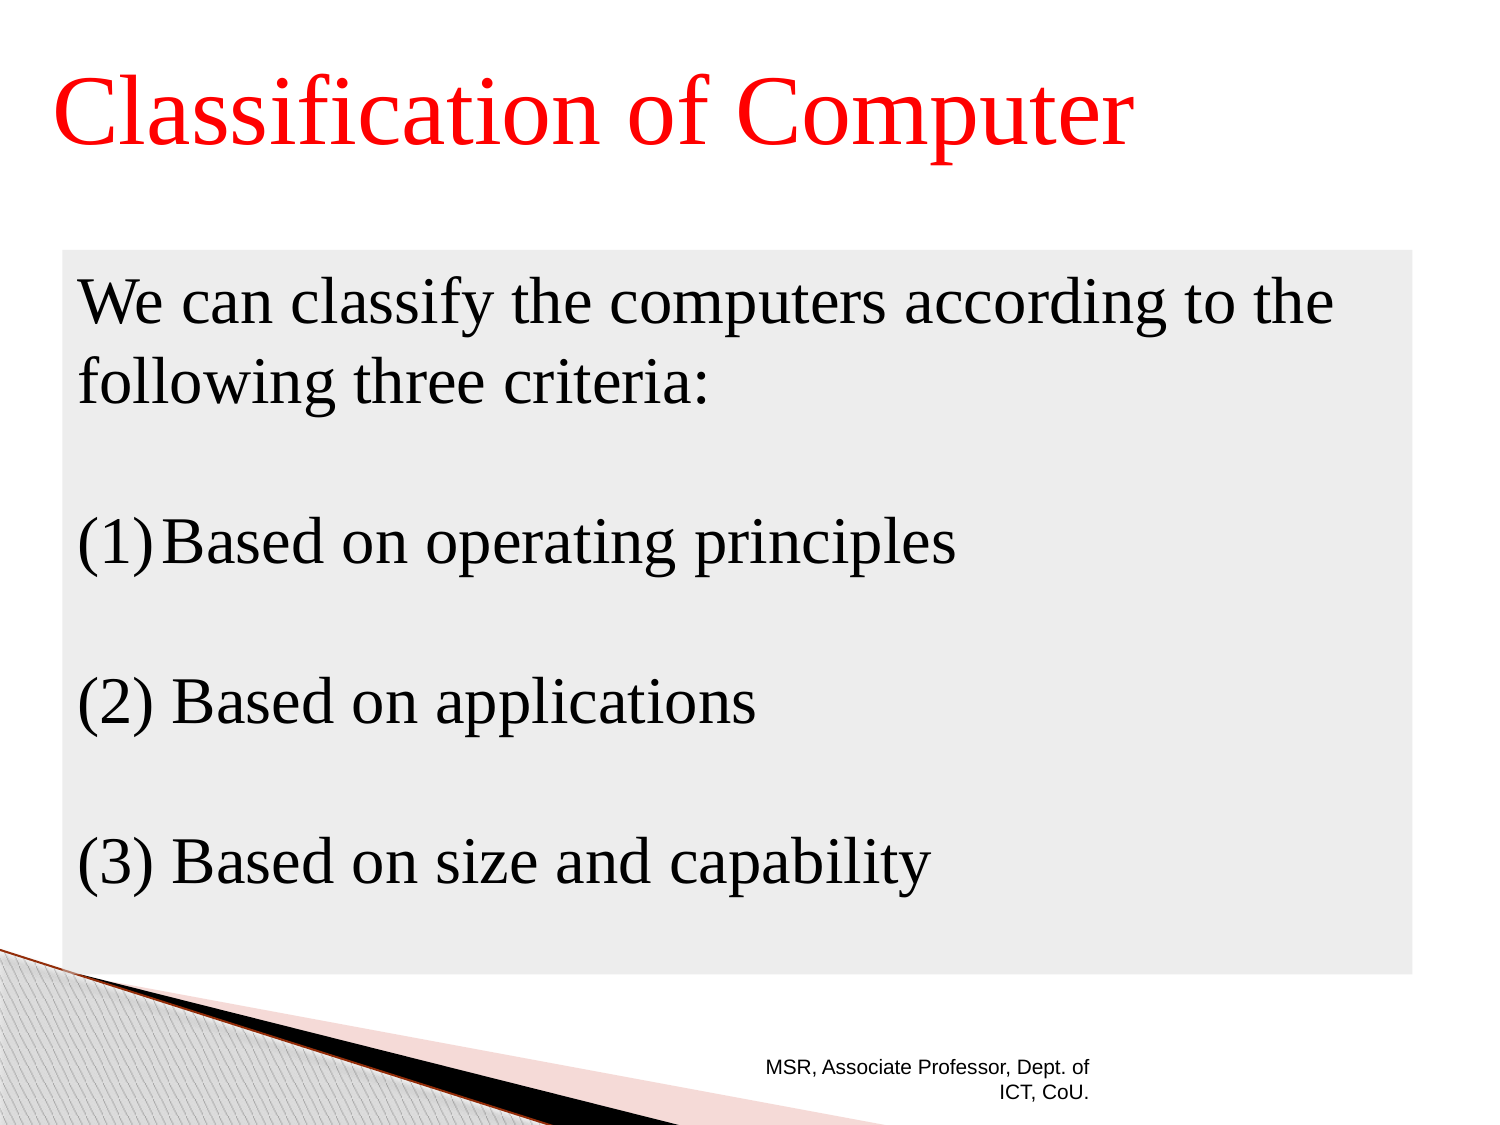

Classification of Computer
We can classify the computers according to the following three criteria:

Based on operating principles

(2) Based on applications

(3) Based on size and capability

MSR, Associate Professor, Dept. of ICT, CoU.